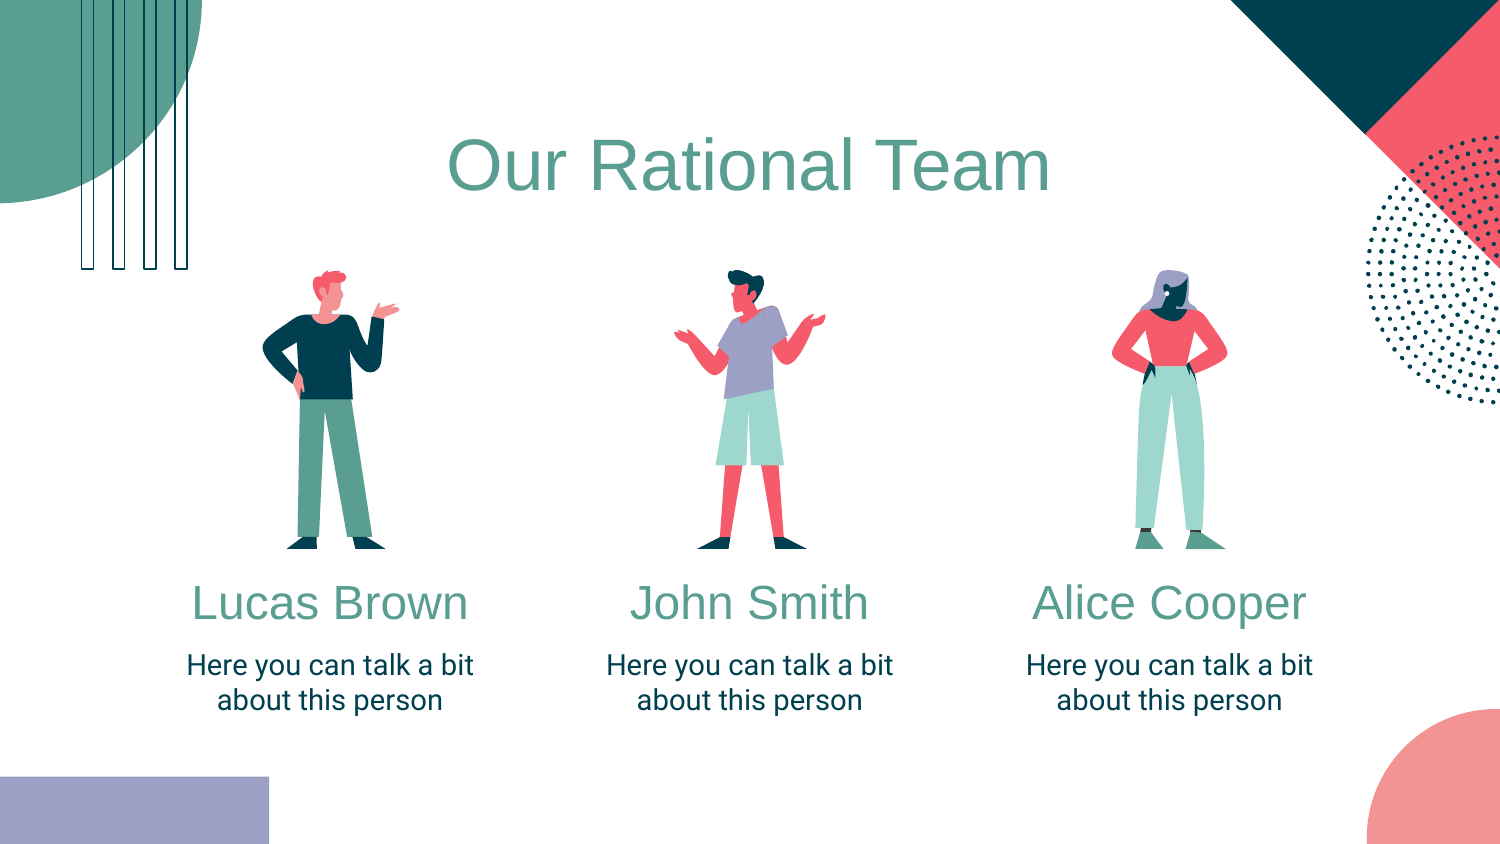

Our Rational Team

# Lucas Brown
John Smith
Alice Cooper
Here you can talk a bit about this person
Here you can talk a bit about this person
Here you can talk a bit about this person